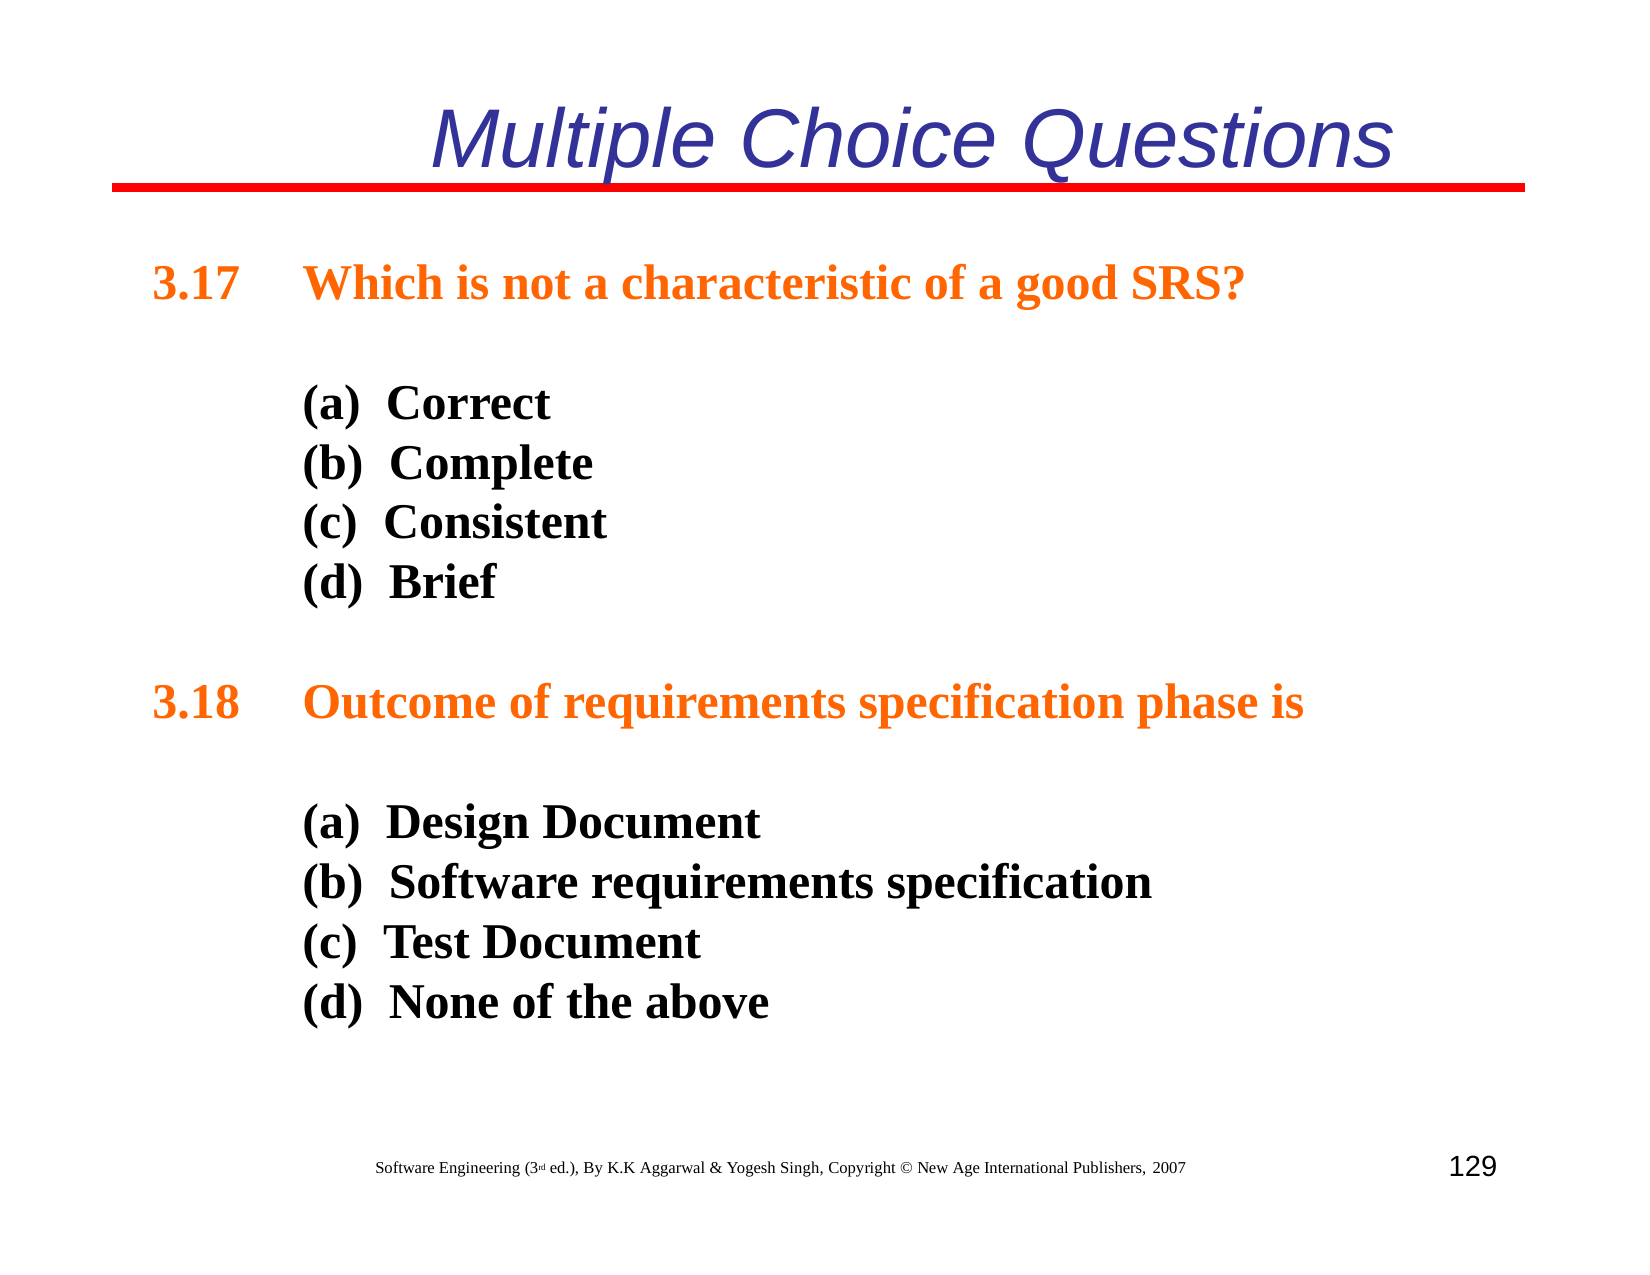

# Multiple Choice Questions

3.17
Which is not a characteristic of a good SRS?
Correct
Complete
Consistent
Brief
3.18
Outcome of requirements specification phase is
Design Document
Software requirements specification
Test Document
None of the above
129
Software Engineering (3rd  ed.), By K.K Aggarwal & Yogesh Singh, Copyright © New Age International Publishers, 2007